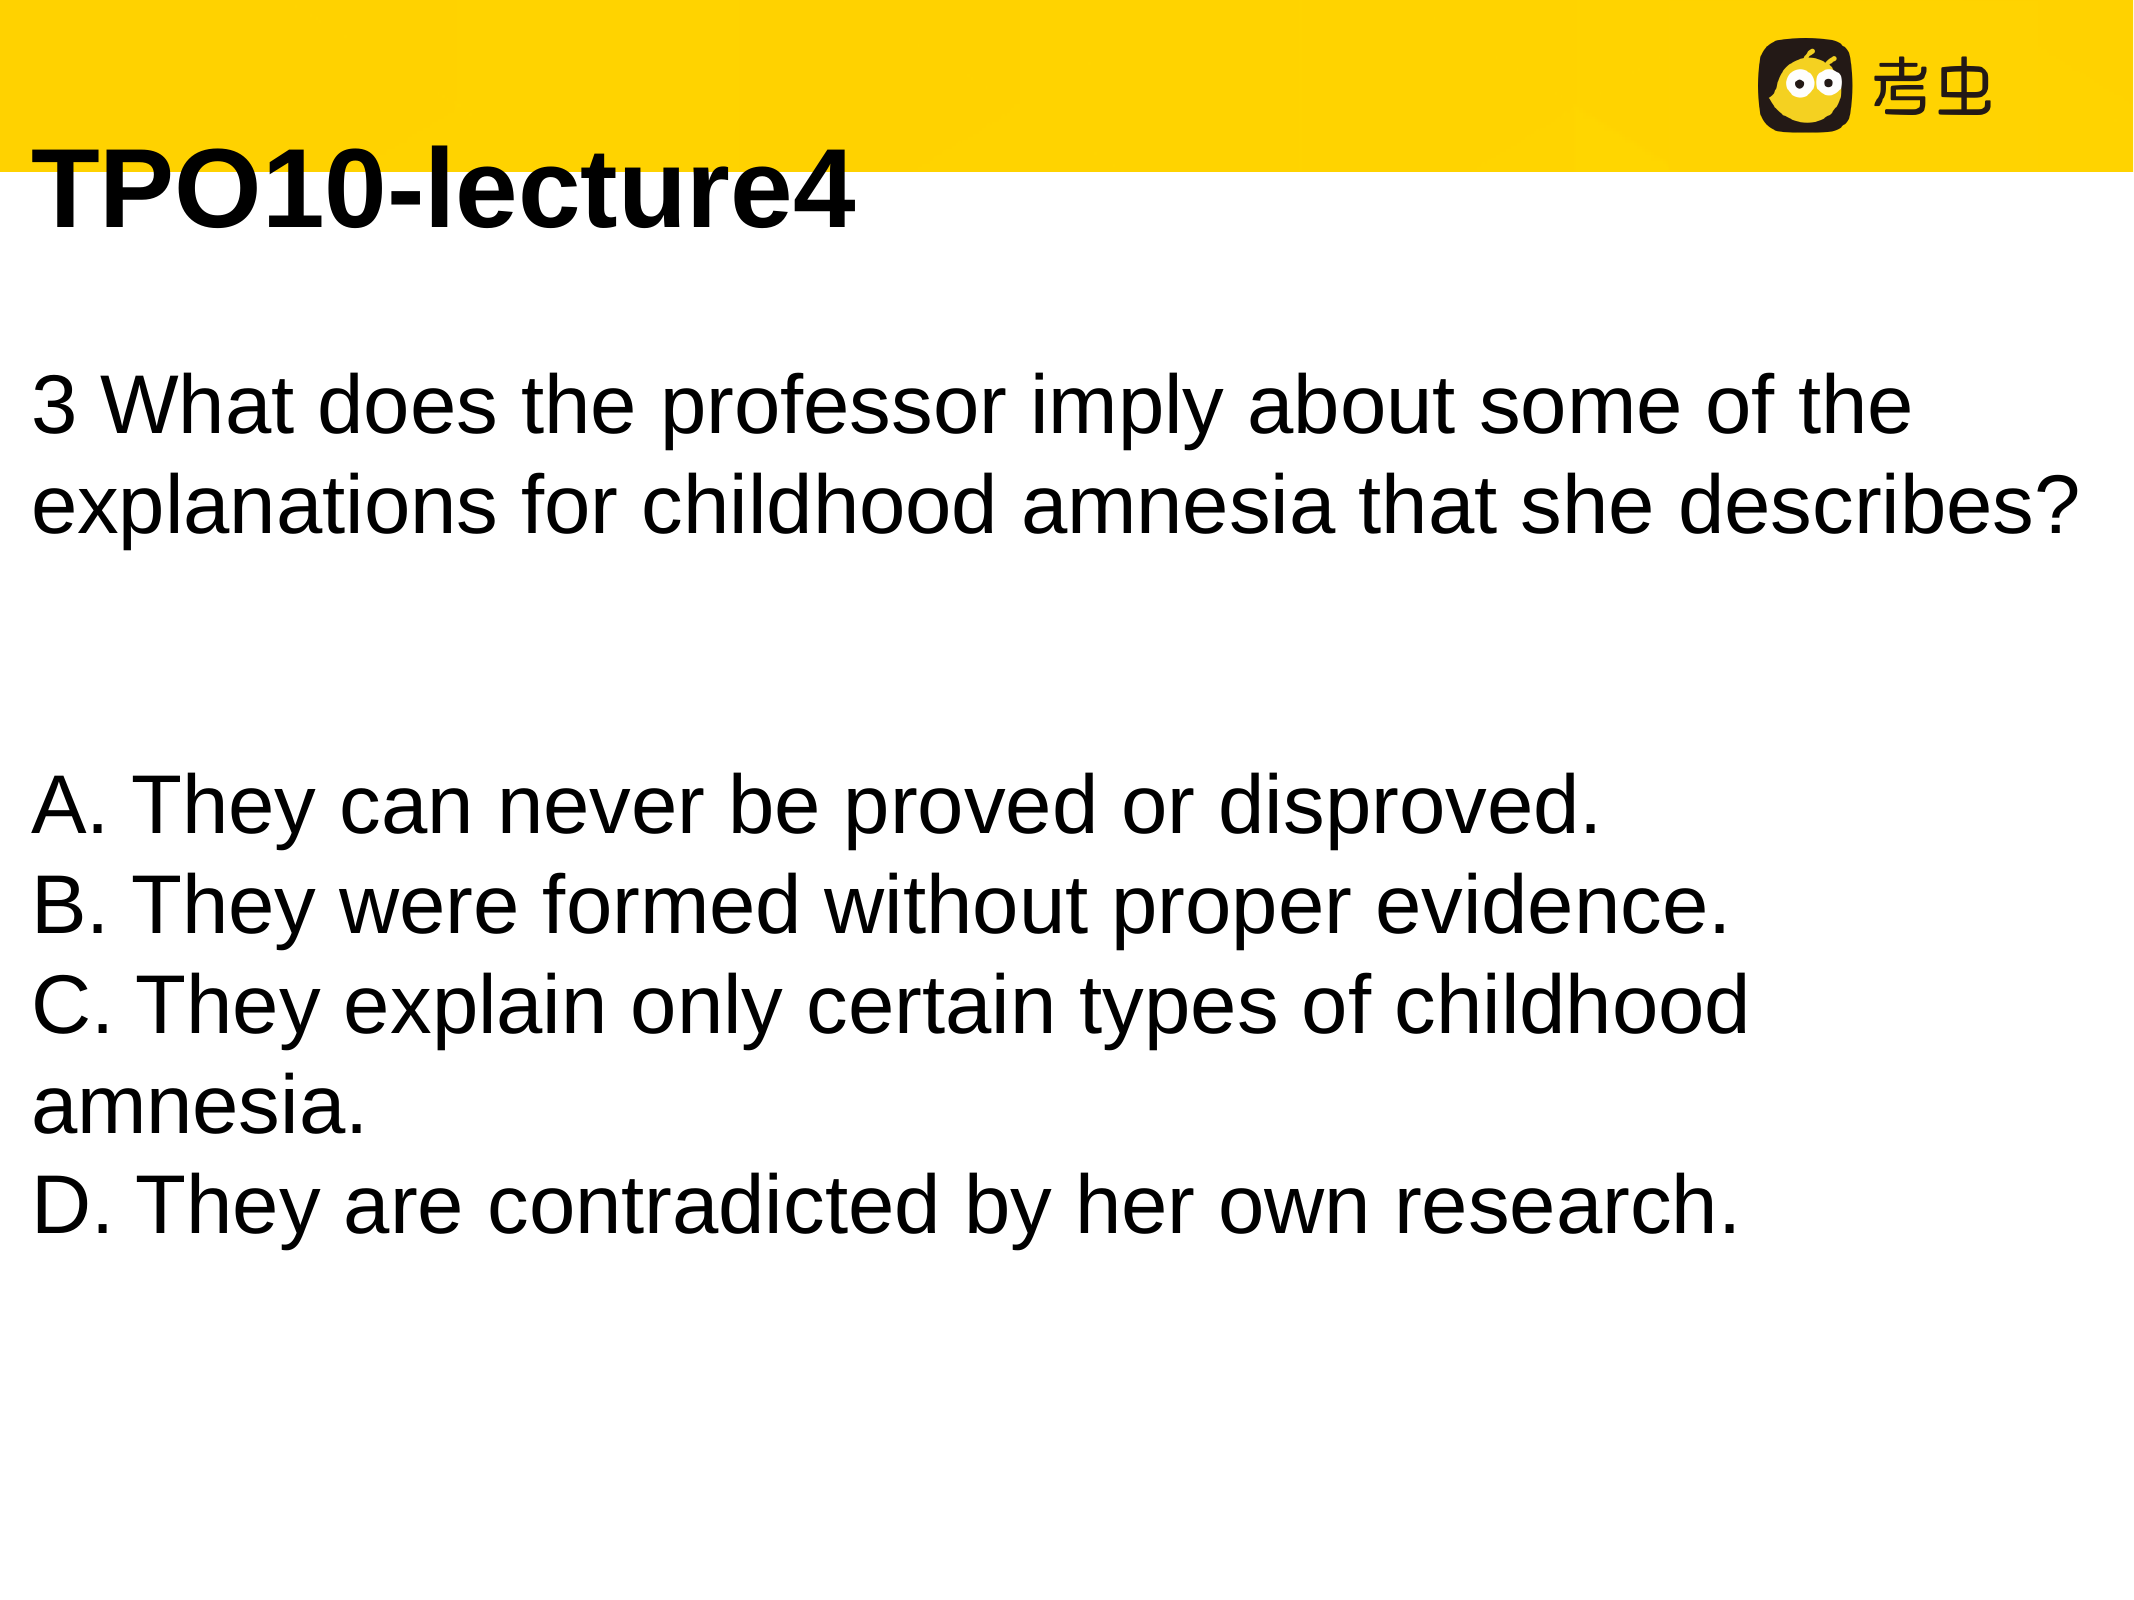

TPO10-lecture4

3 What does the professor imply about some of the explanations for childhood amnesia that she describes?

A. They can never be proved or disproved.
B. They were formed without proper evidence.
C. They explain only certain types of childhood amnesia.
D. They are contradicted by her own research.